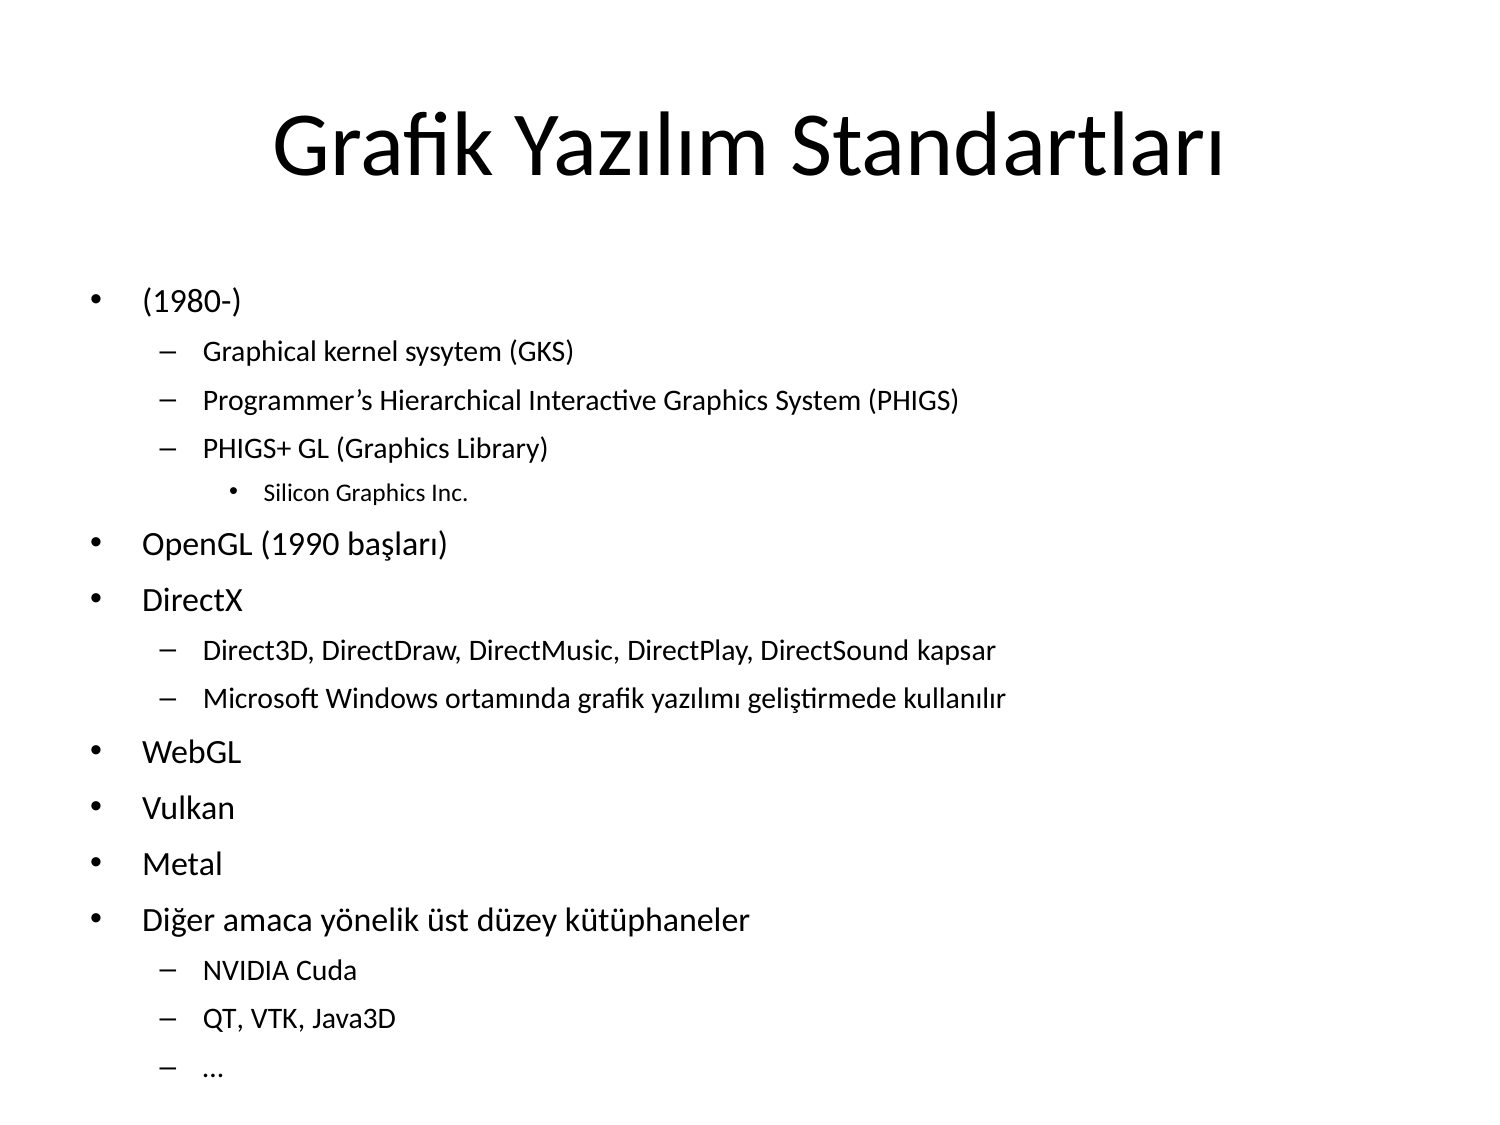

# Grafik Yazılım Standartları
(1980-)
Graphical kernel sysytem (GKS)
Programmer’s Hierarchical Interactive Graphics System (PHIGS)
PHIGS+ GL (Graphics Library)
Silicon Graphics Inc.
OpenGL (1990 başları)
DirectX
Direct3D, DirectDraw, DirectMusic, DirectPlay, DirectSound kapsar
Microsoft Windows ortamında grafik yazılımı geliştirmede kullanılır
WebGL
Vulkan
Metal
Diğer amaca yönelik üst düzey kütüphaneler
NVIDIA Cuda
QT, VTK, Java3D
…